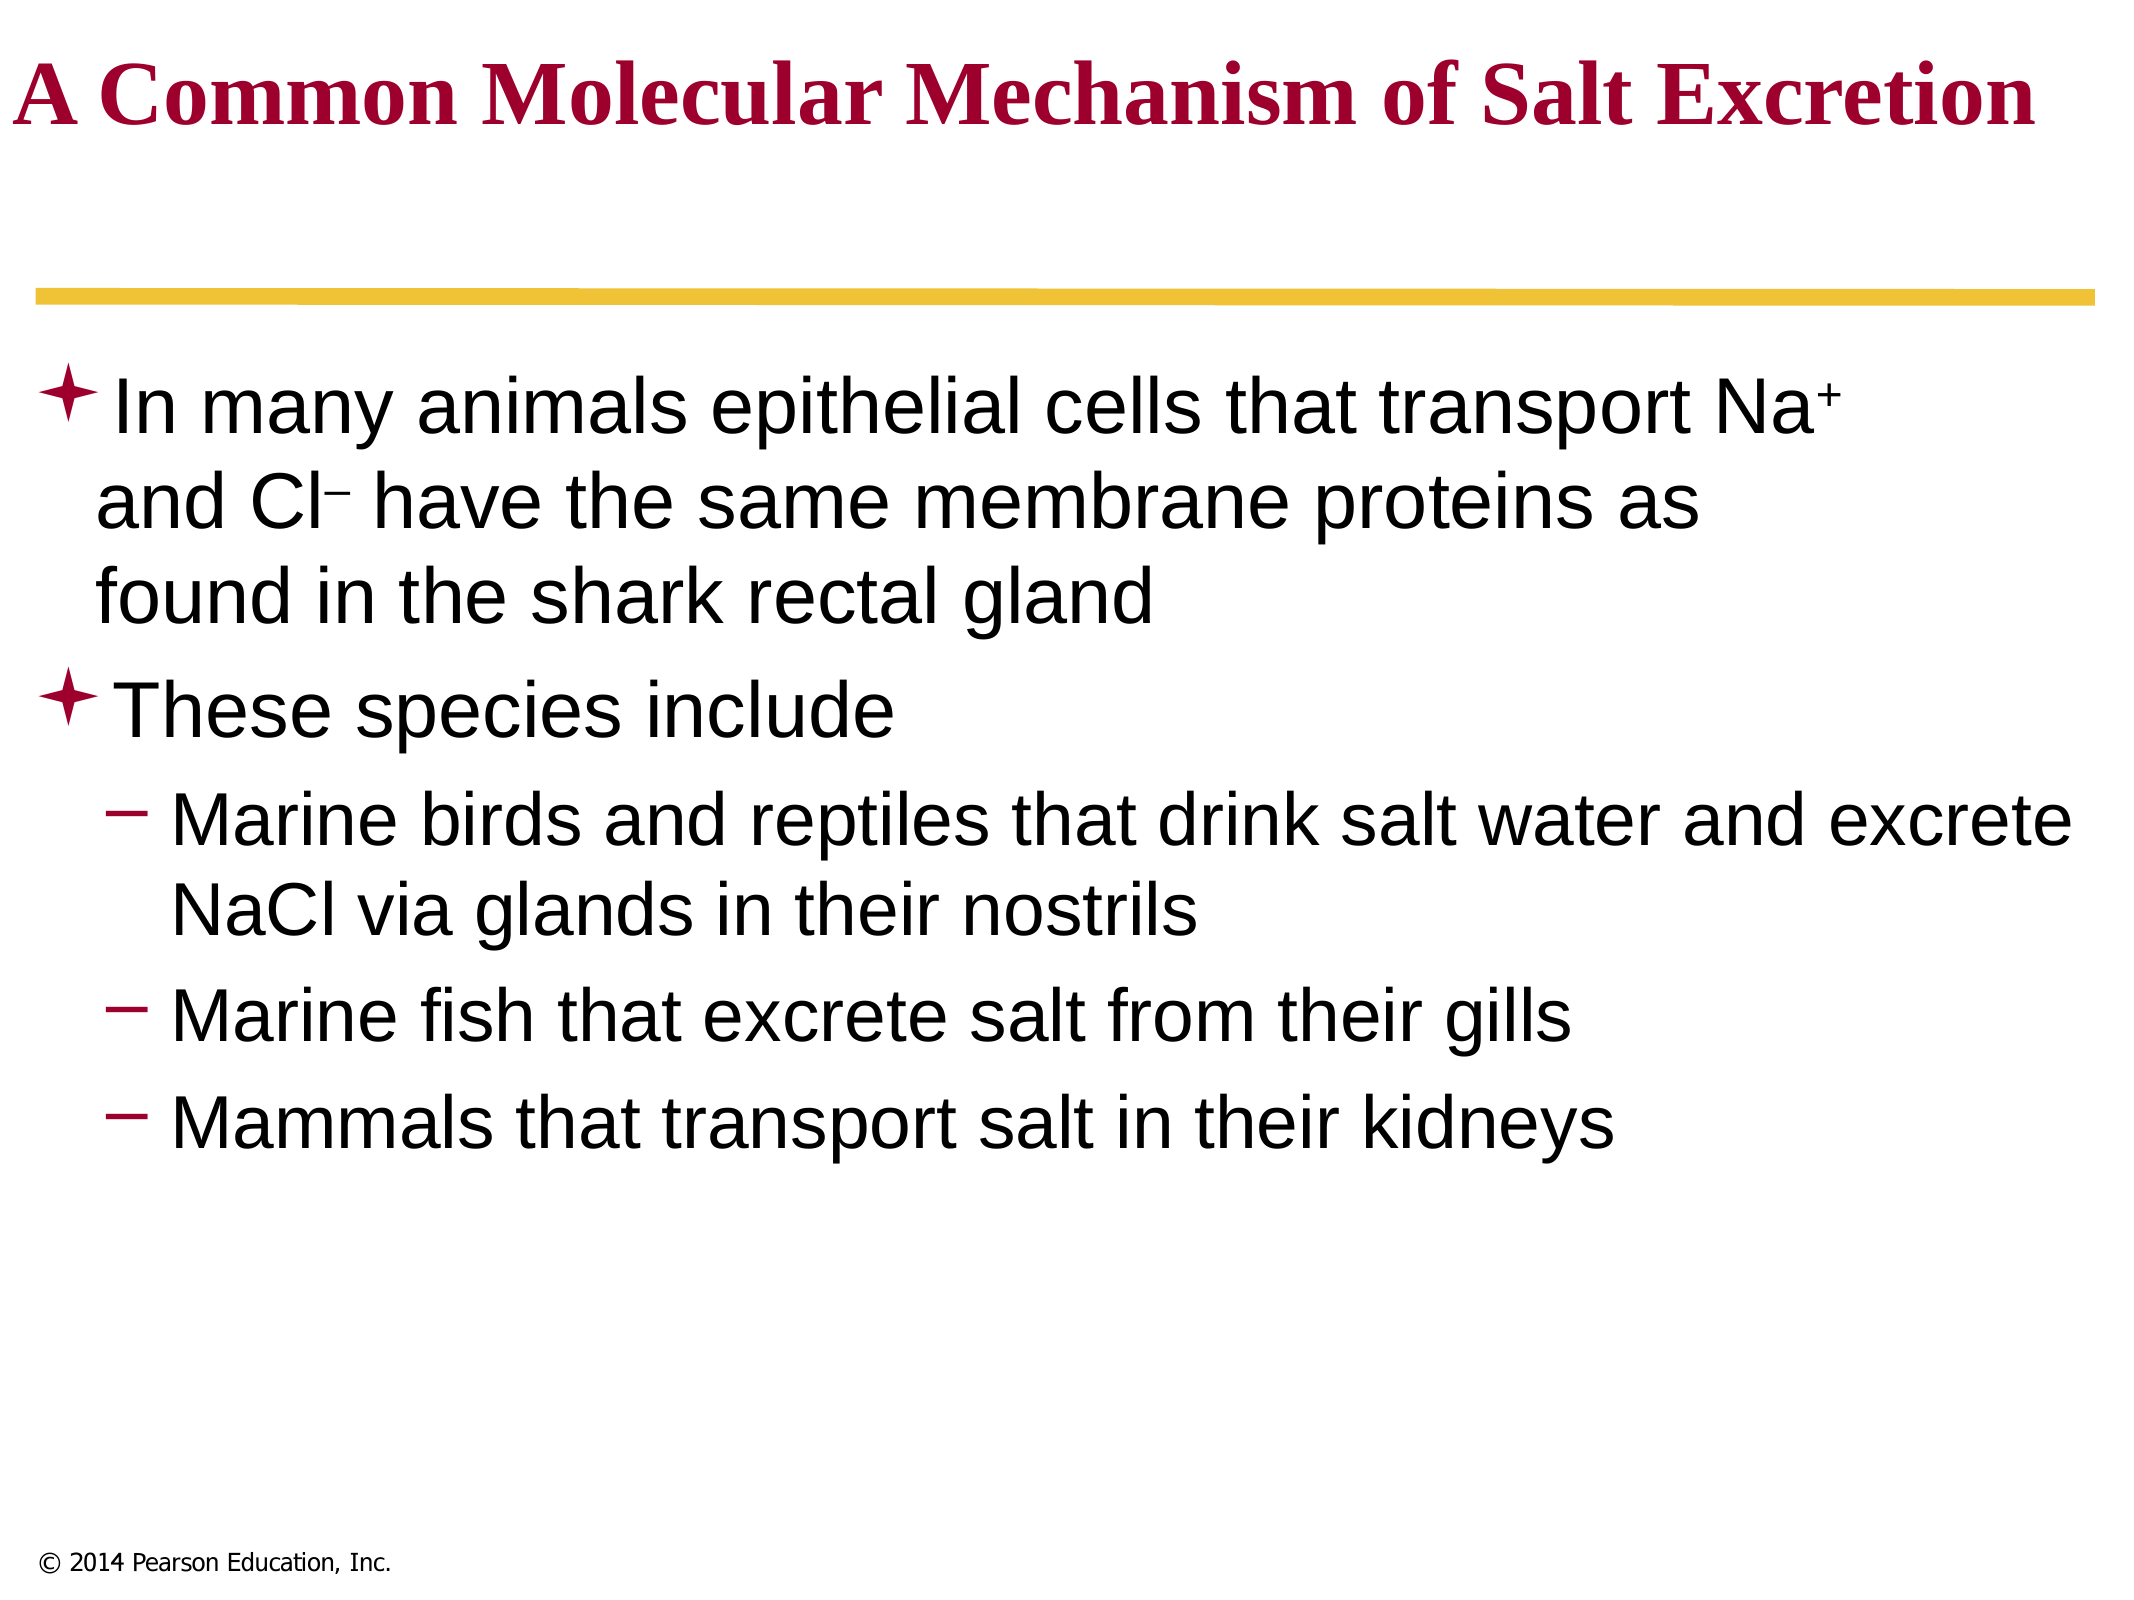

A Common Molecular Mechanism of Salt Excretion

In many animals epithelial cells that transport Na+
and Cl– have the same membrane proteins as
found in the shark rectal gland
These species include
Marine birds and reptiles that drink salt water and excrete NaCl via glands in their nostrils
Marine fish that excrete salt from their gills
Mammals that transport salt in their kidneys